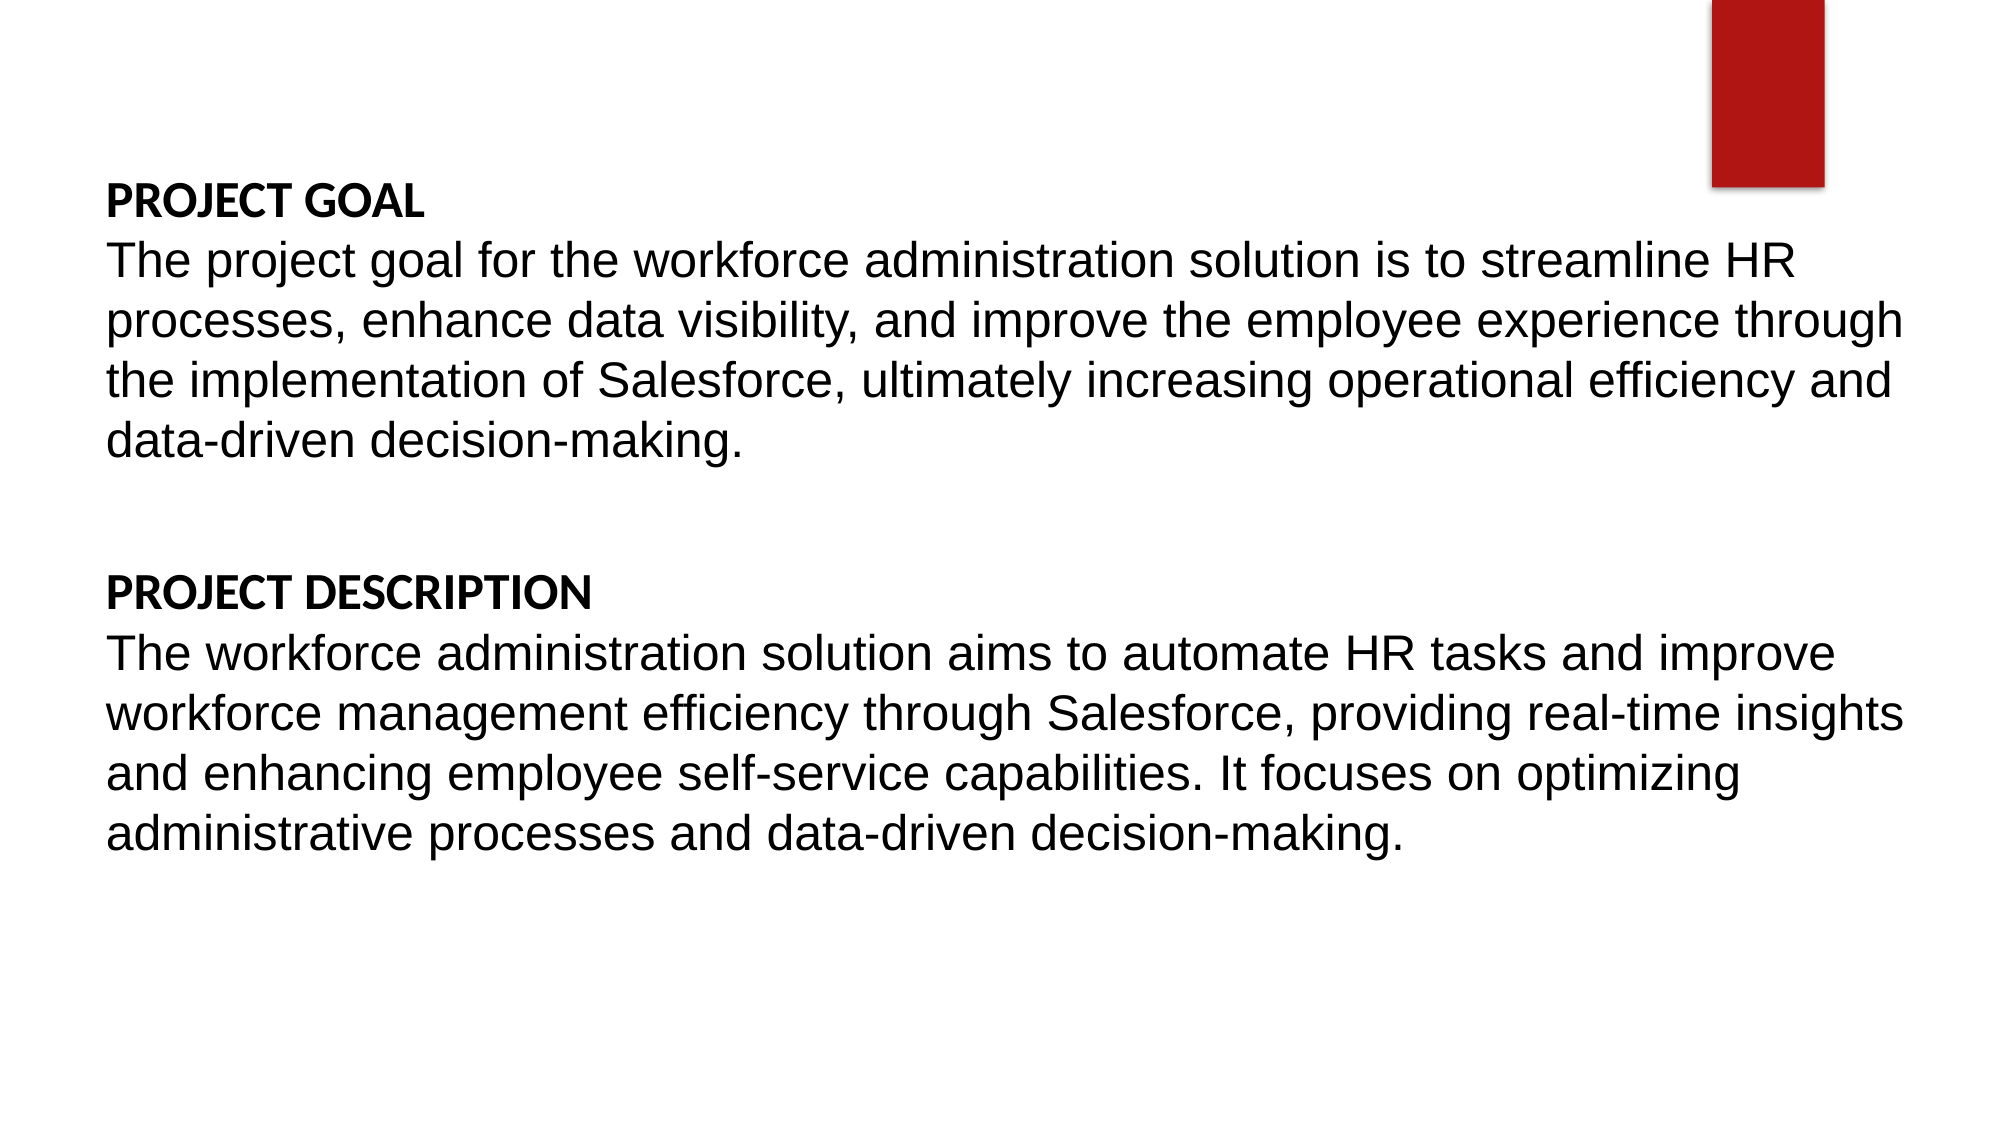

PROJECT GOAL
The project goal for the workforce administration solution is to streamline HR processes, enhance data visibility, and improve the employee experience through the implementation of Salesforce, ultimately increasing operational efficiency and data-driven decision-making.

PROJECT DESCRIPTION
The workforce administration solution aims to automate HR tasks and improve workforce management efficiency through Salesforce, providing real-time insights and enhancing employee self-service capabilities. It focuses on optimizing administrative processes and data-driven decision-making.